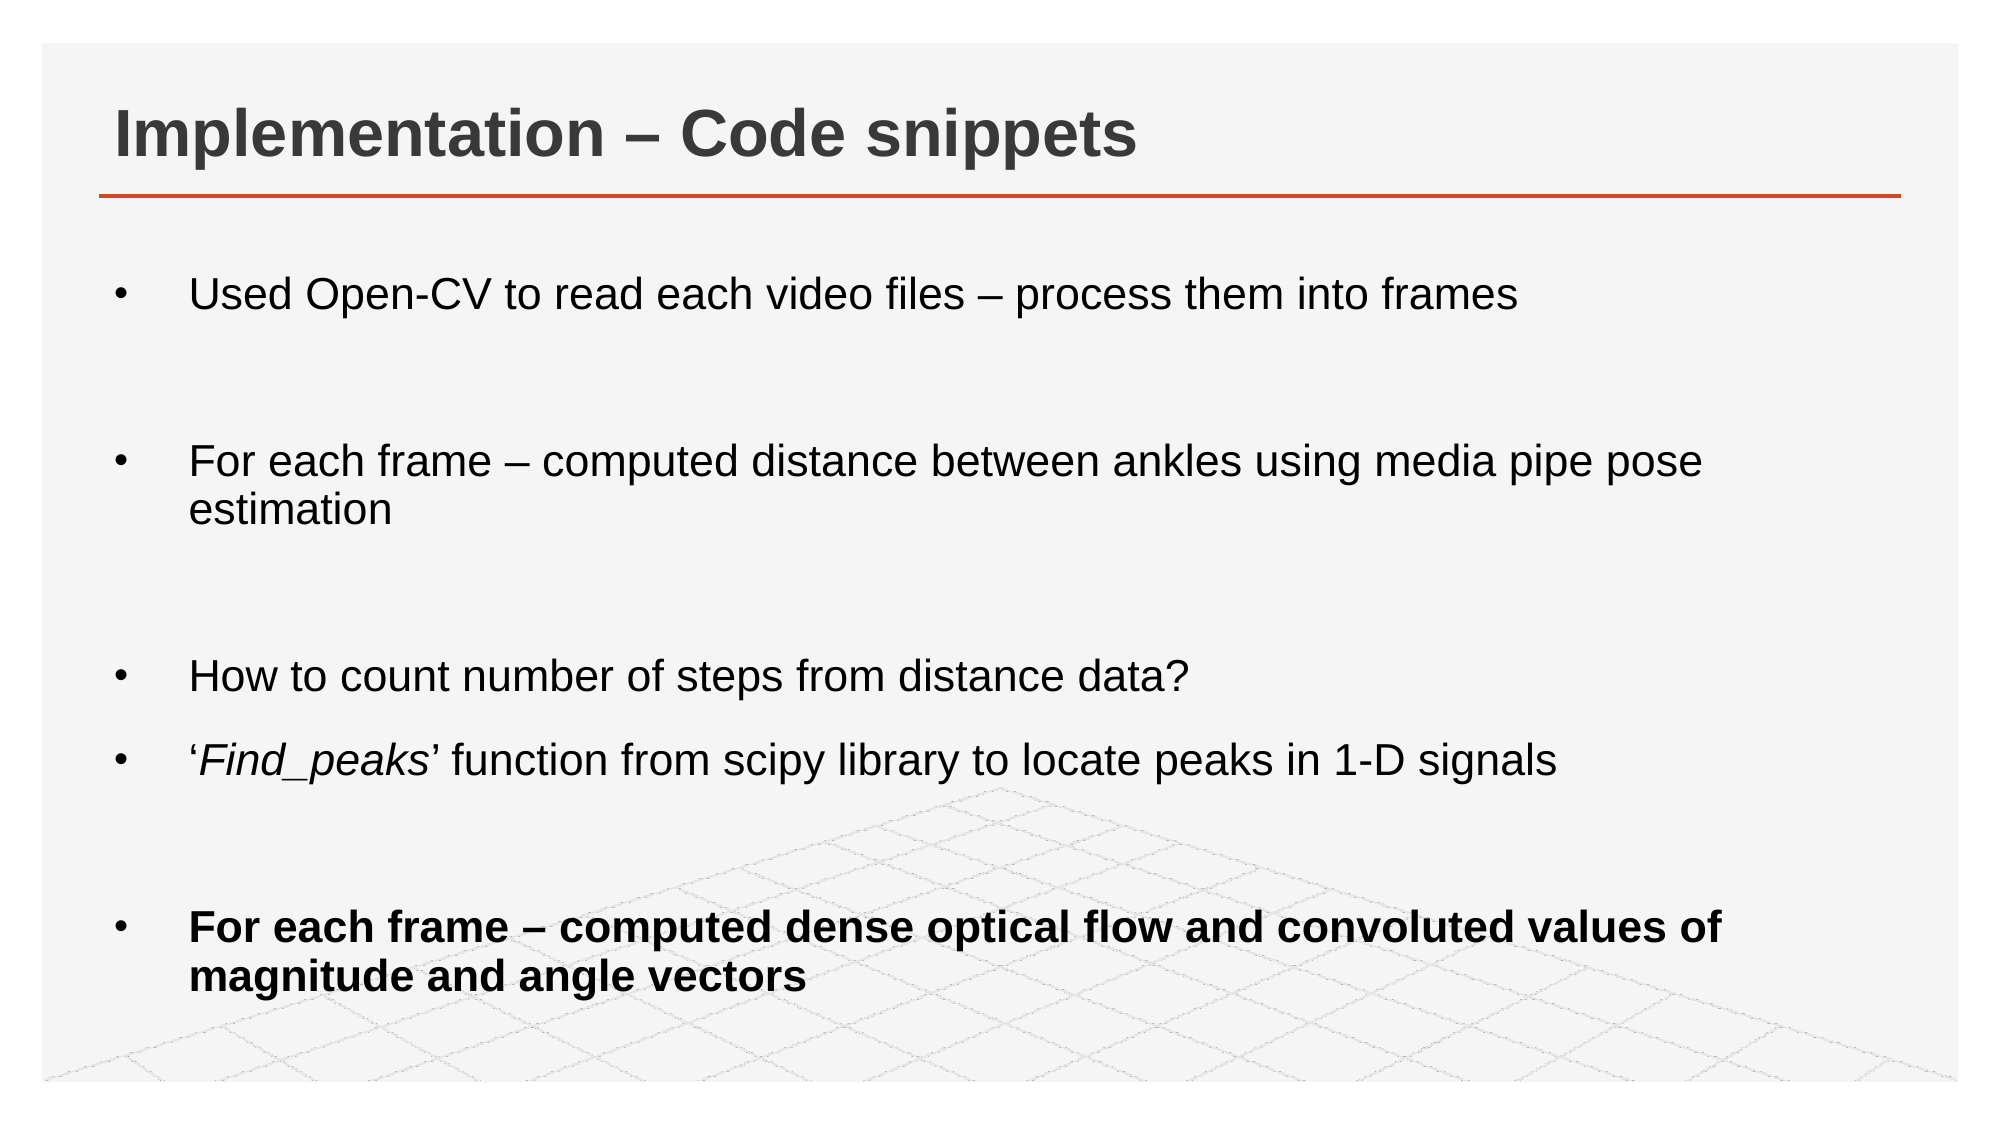

# Implementation – Code snippets
Used Open-CV to read each video files – process them into frames

For each frame – computed distance between ankles using media pipe pose estimation

How to count number of steps from distance data?
‘Find_peaks’ function from scipy library to locate peaks in 1-D signals

For each frame – computed dense optical flow and convoluted values of magnitude and angle vectors